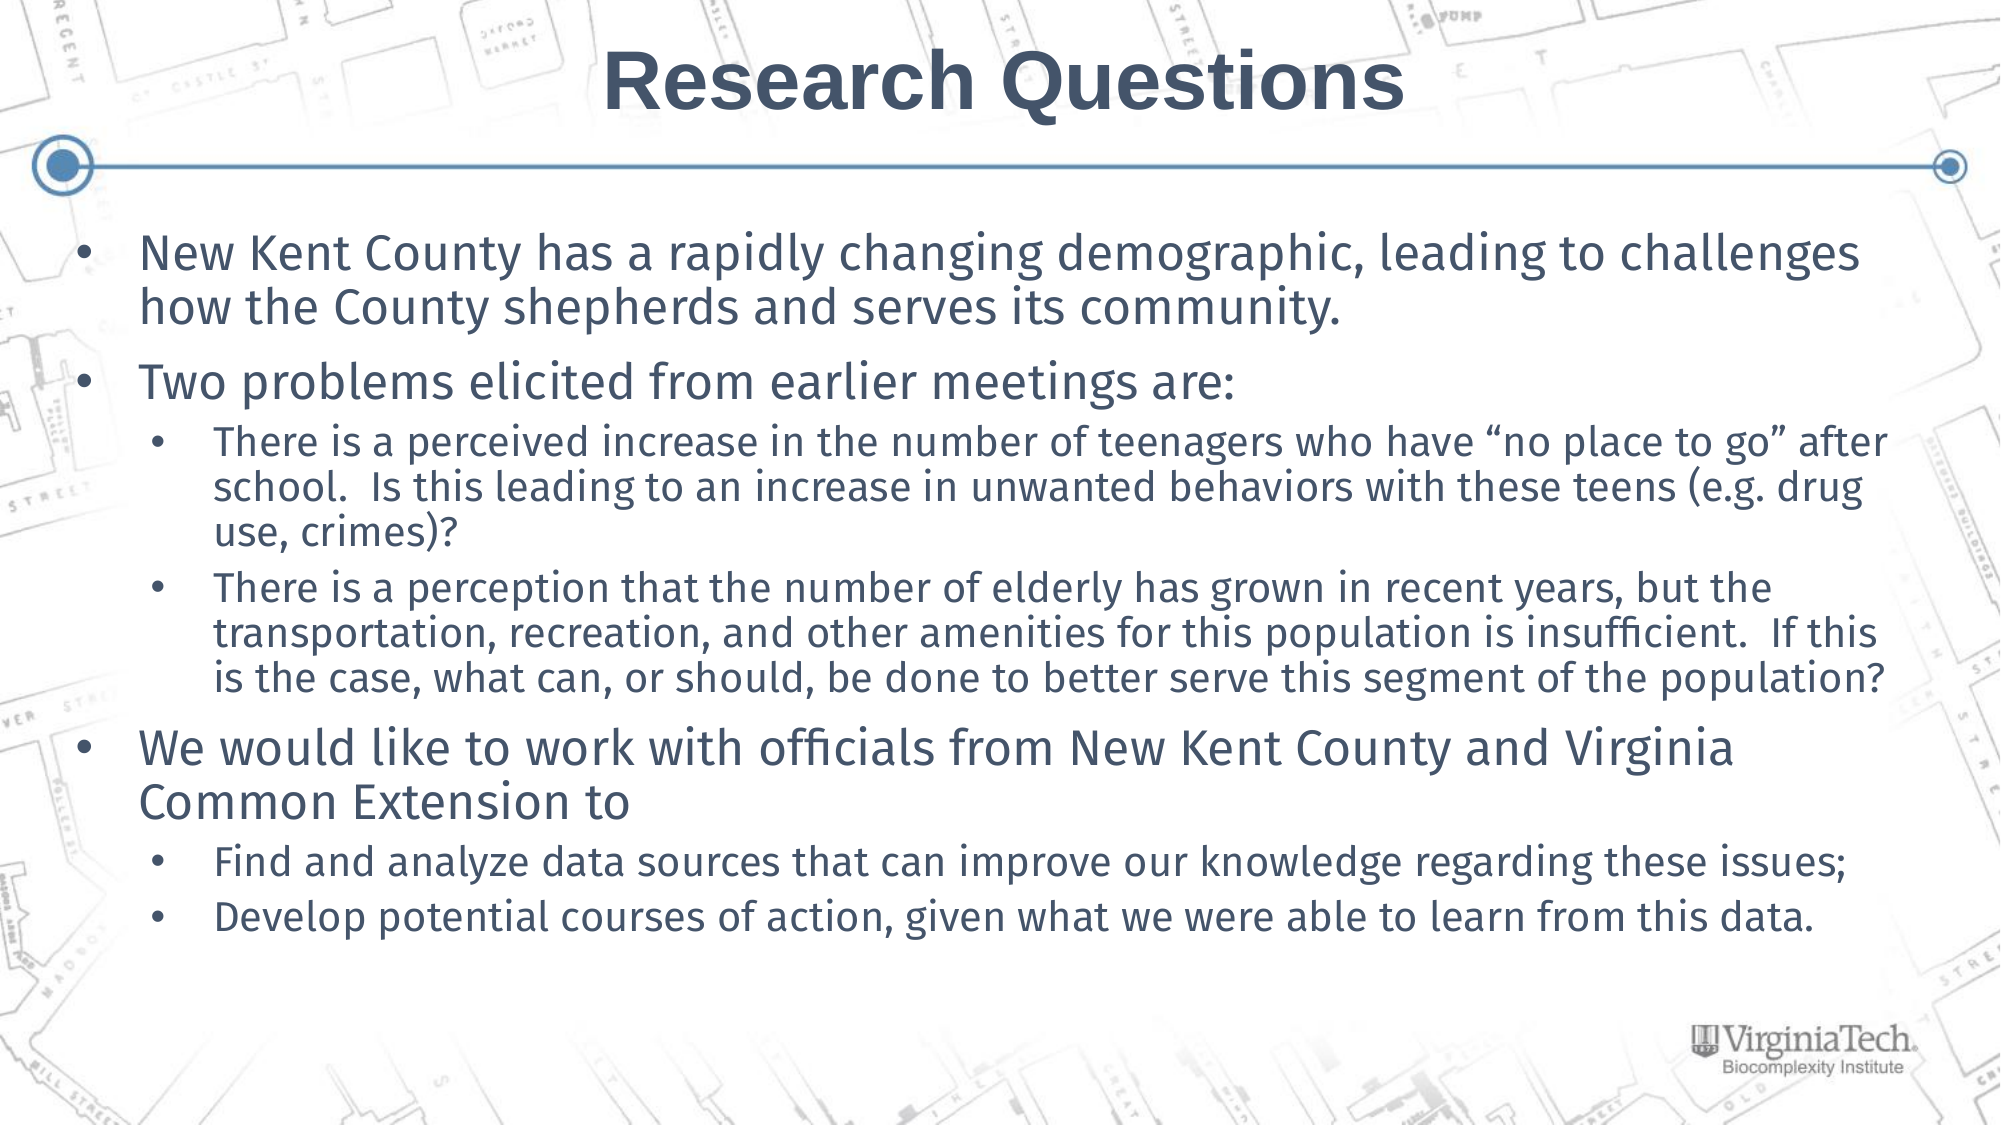

# Research Questions
New Kent County has a rapidly changing demographic, leading to challenges how the County shepherds and serves its community.
Two problems elicited from earlier meetings are:
There is a perceived increase in the number of teenagers who have “no place to go” after school.  Is this leading to an increase in unwanted behaviors with these teens (e.g. drug use, crimes)?
There is a perception that the number of elderly has grown in recent years, but the transportation, recreation, and other amenities for this population is insufficient.  If this is the case, what can, or should, be done to better serve this segment of the population?
We would like to work with officials from New Kent County and Virginia Common Extension to
Find and analyze data sources that can improve our knowledge regarding these issues;
Develop potential courses of action, given what we were able to learn from this data.